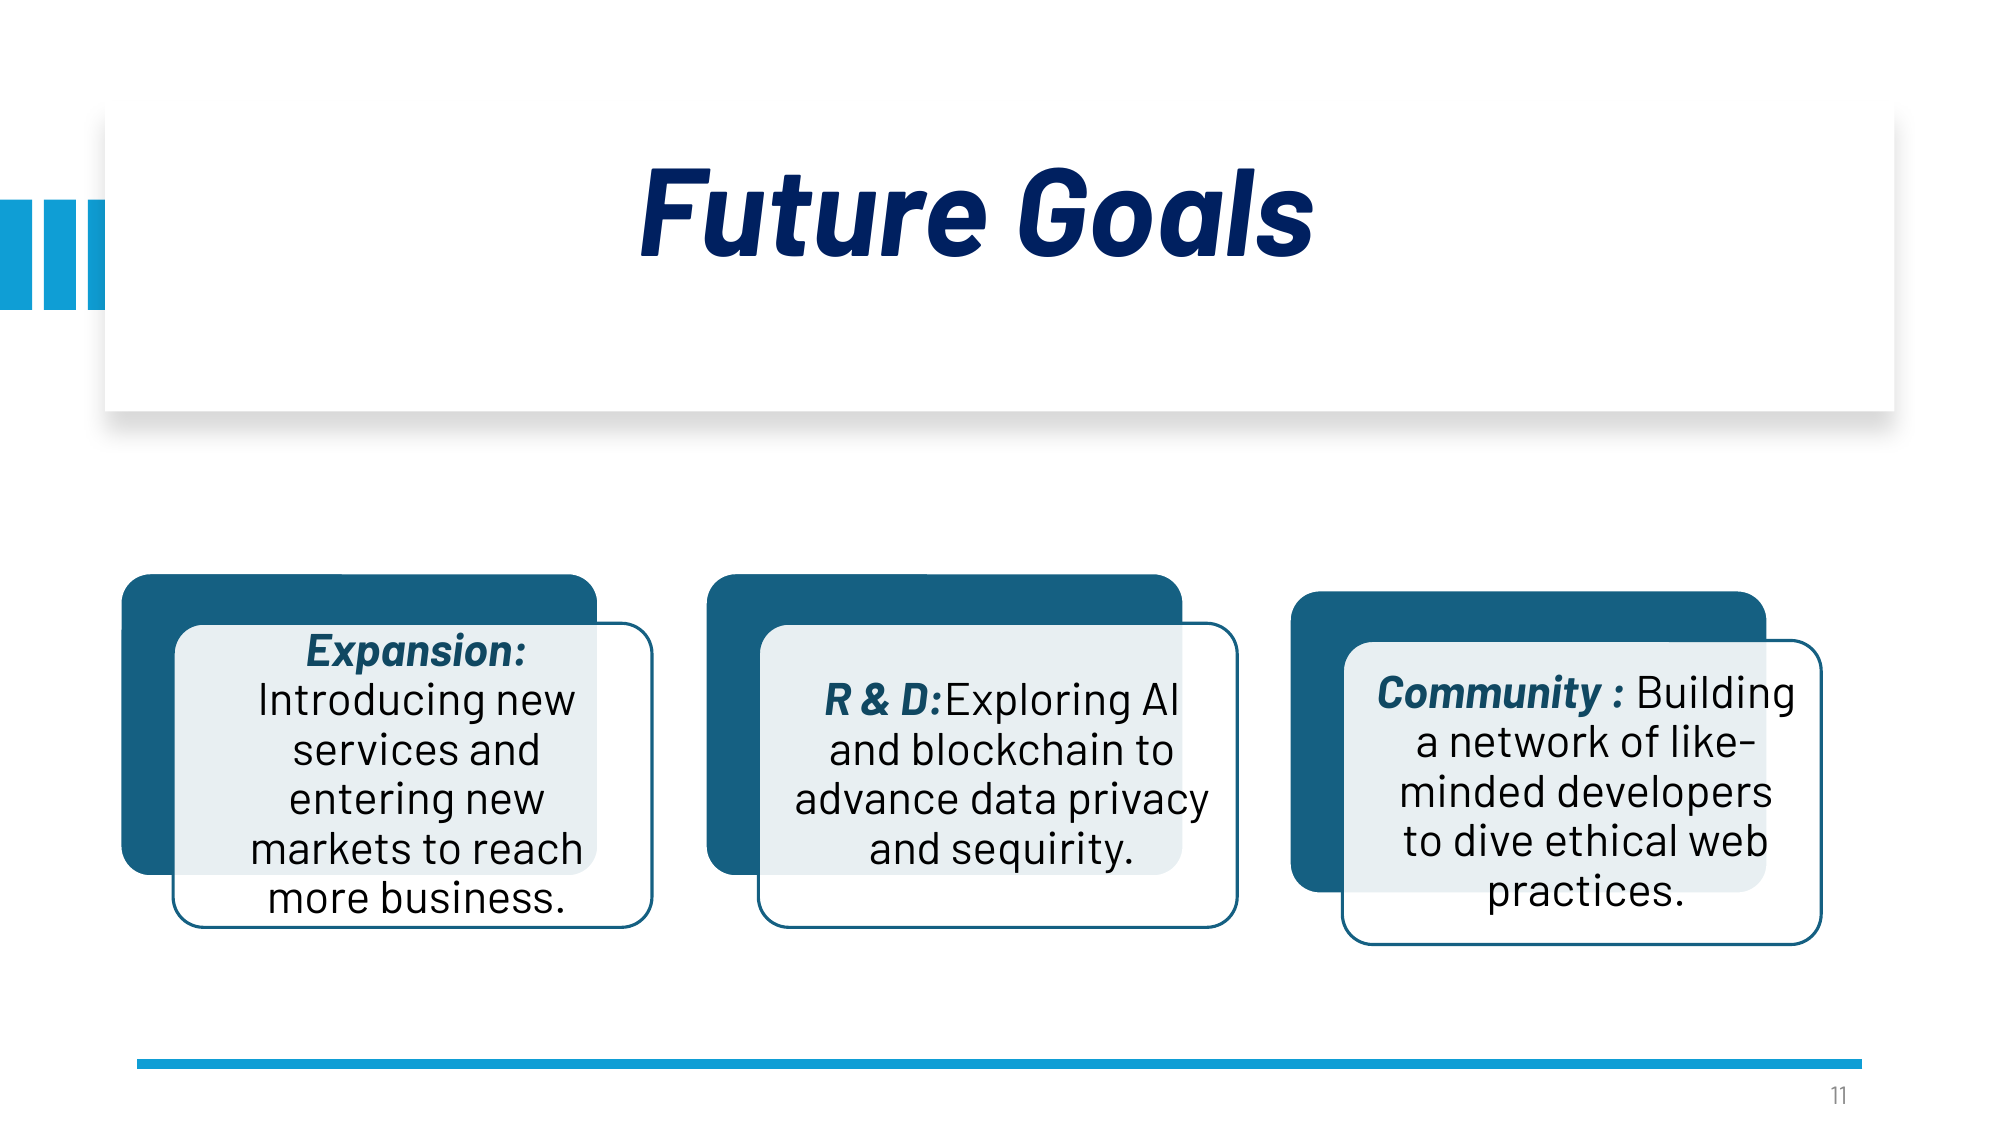

# Future Goals

Expansion: Introducing new services and entering new markets to reach more business.
R & D:Exploring AI and blockchain to advance data privacy and sequirity.
Community : Building a network of like-minded developers to dive ethical web practices.
11